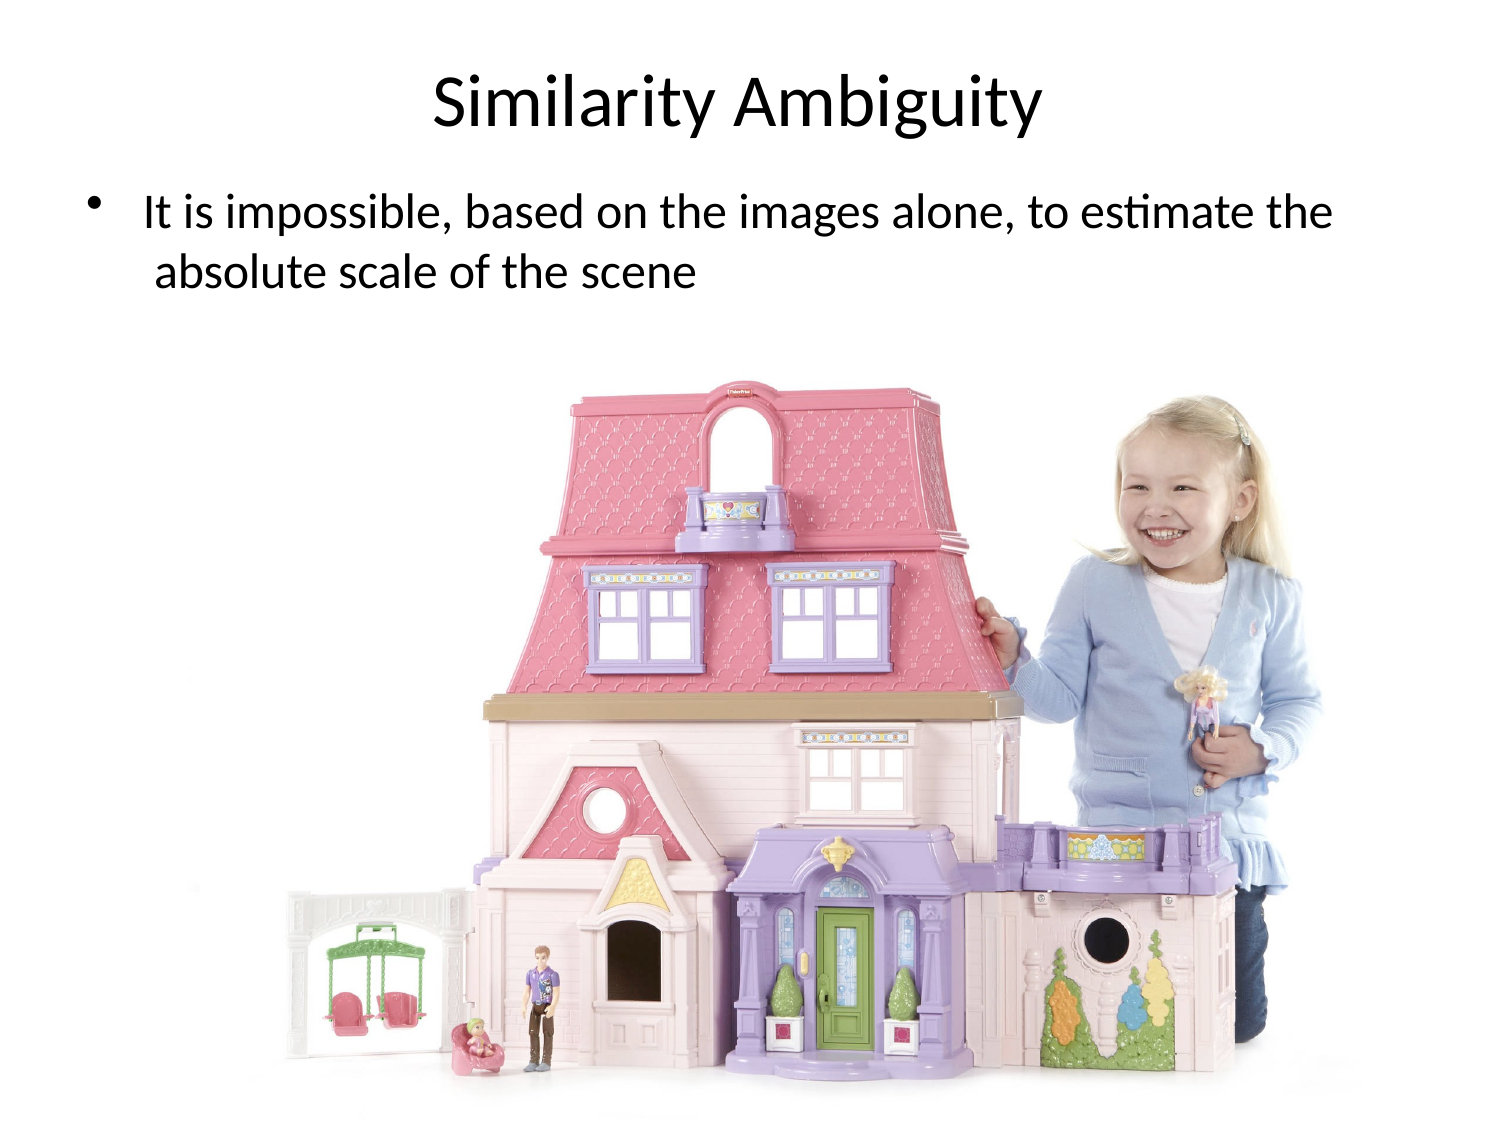

Similarity Ambiguity
It is impossible, based on the images alone, to estimate the  absolute scale of the scene